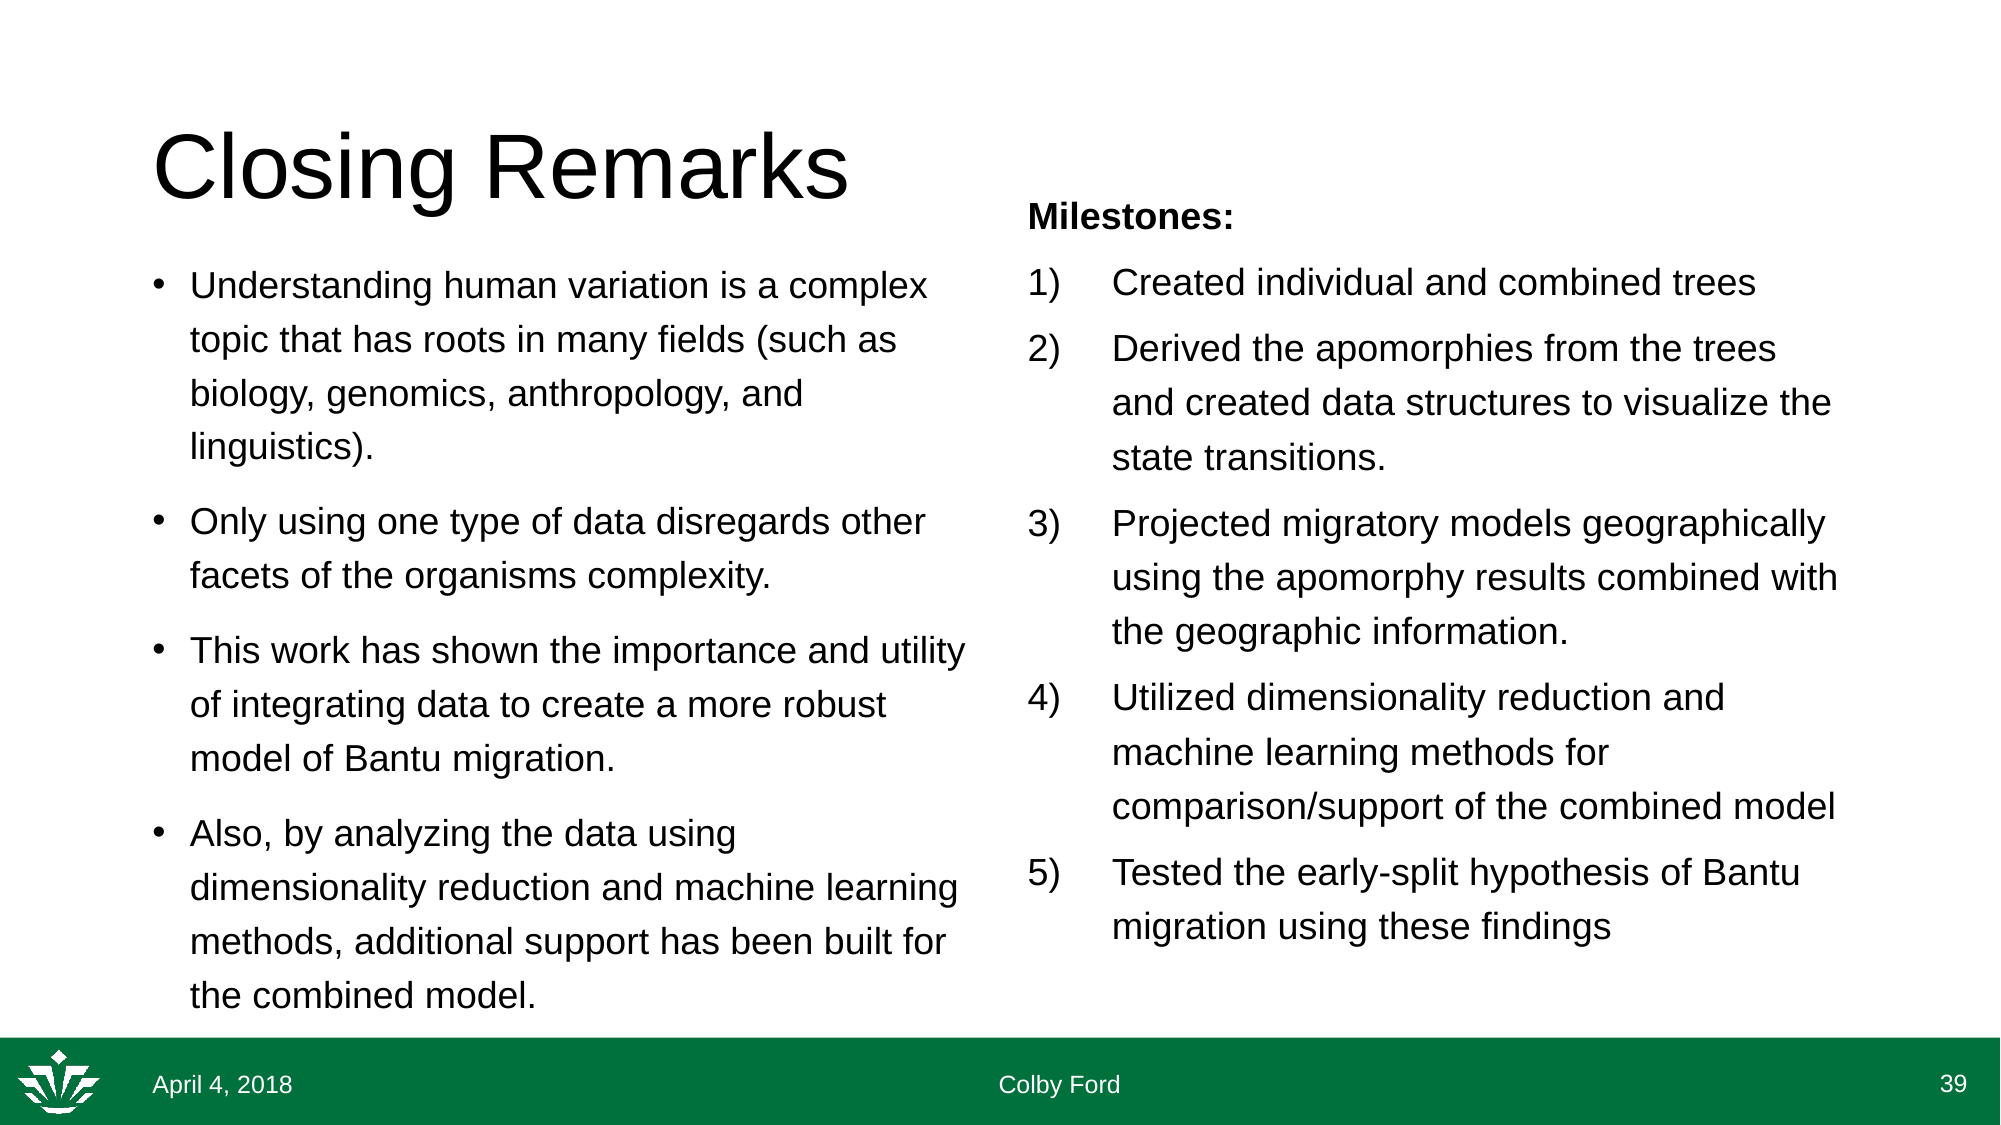

# Closing Remarks
Milestones:
Created individual and combined trees
Derived the apomorphies from the trees and created data structures to visualize the state transitions.
Projected migratory models geographically using the apomorphy results combined with the geographic information.
Utilized dimensionality reduction and machine learning methods for comparison/support of the combined model
Tested the early-split hypothesis of Bantu migration using these findings
Understanding human variation is a complex topic that has roots in many fields (such as biology, genomics, anthropology, and linguistics).
Only using one type of data disregards other facets of the organisms complexity.
This work has shown the importance and utility of integrating data to create a more robust model of Bantu migration.
Also, by analyzing the data using dimensionality reduction and machine learning methods, additional support has been built for the combined model.
39
April 4, 2018
Colby Ford